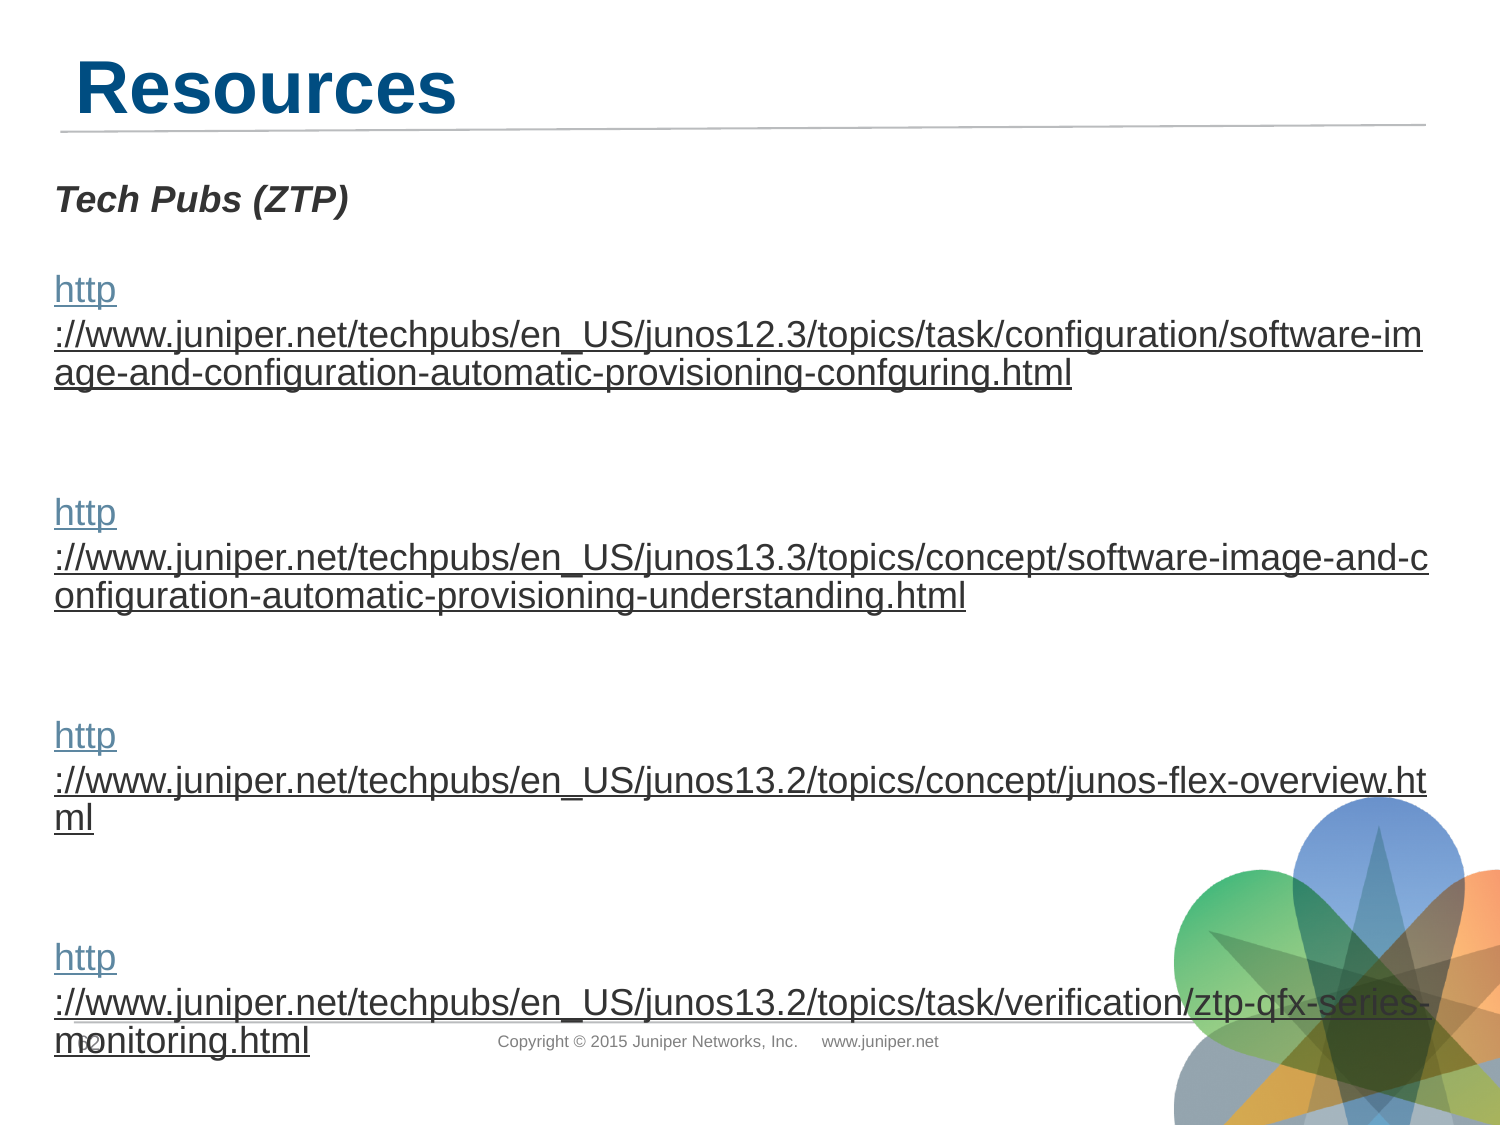

# Resources

Tech Pubs (ZTP)

http://www.juniper.net/techpubs/en_US/junos12.3/topics/task/configuration/software-image-and-configuration-automatic-provisioning-confguring.html

http://www.juniper.net/techpubs/en_US/junos13.3/topics/concept/software-image-and-configuration-automatic-provisioning-understanding.html

http://www.juniper.net/techpubs/en_US/junos13.2/topics/concept/junos-flex-overview.html

http://www.juniper.net/techpubs/en_US/junos13.2/topics/task/verification/ztp-qfx-series-monitoring.html